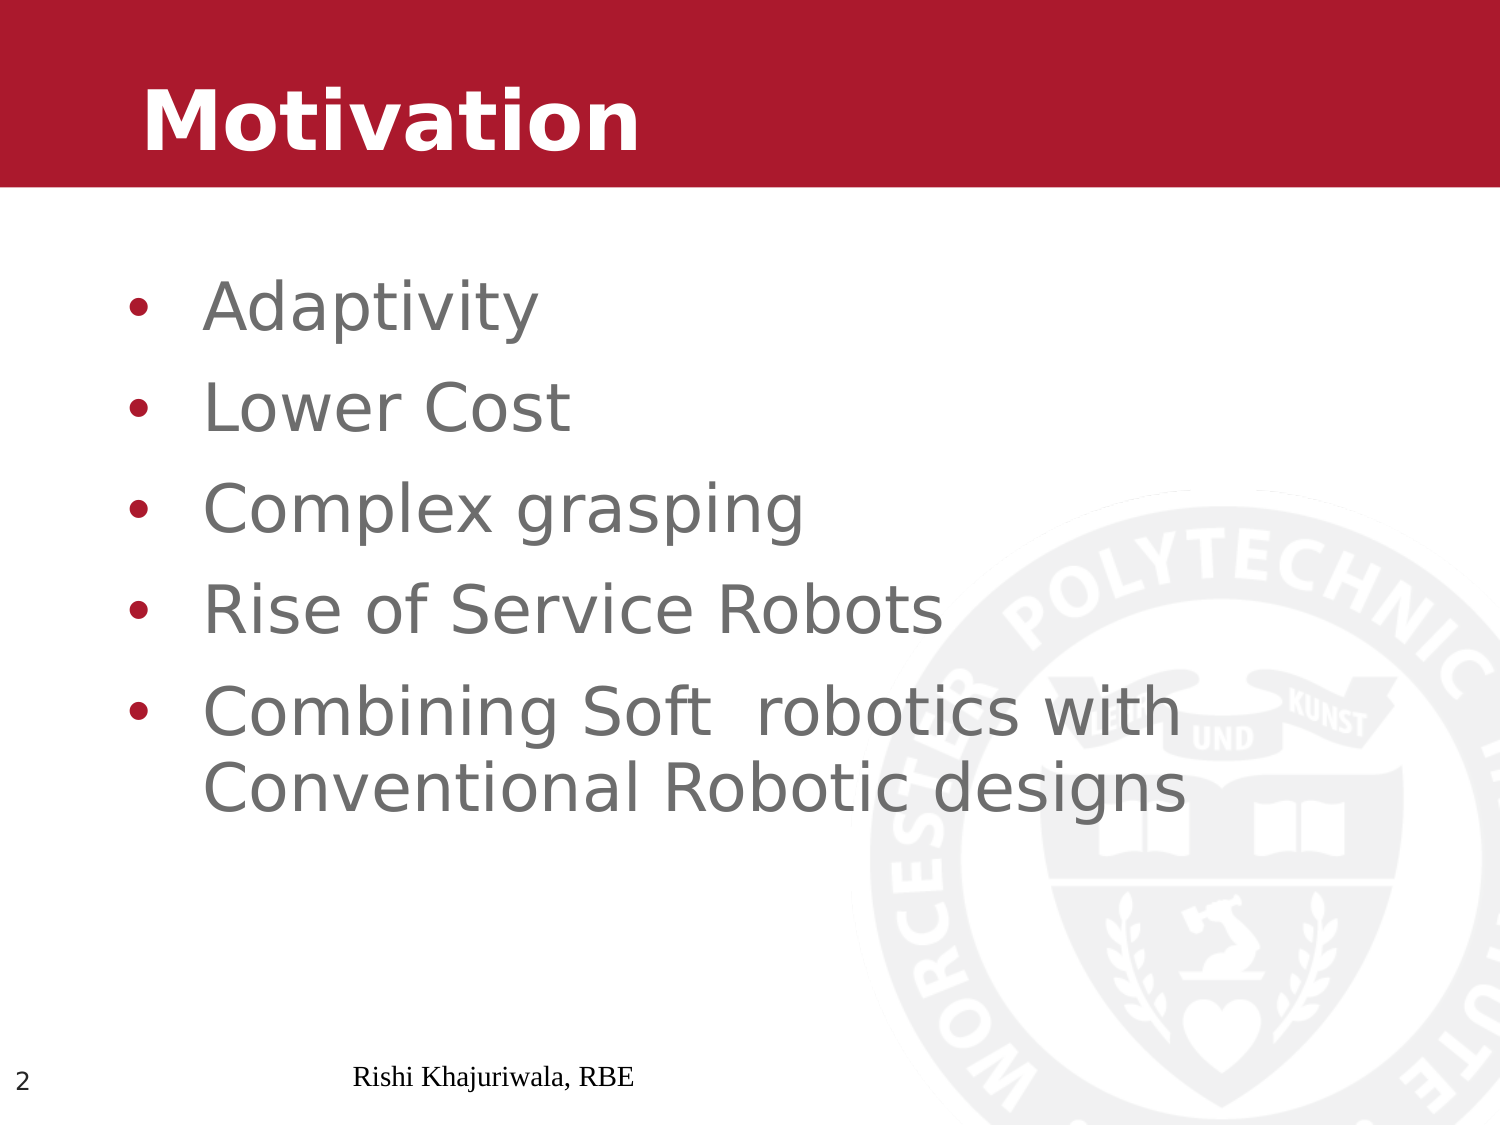

# Motivation
Adaptivity
Lower Cost
Complex grasping
Rise of Service Robots
Combining Soft  robotics with Conventional Robotic designs
2
Rishi Khajuriwala, RBE